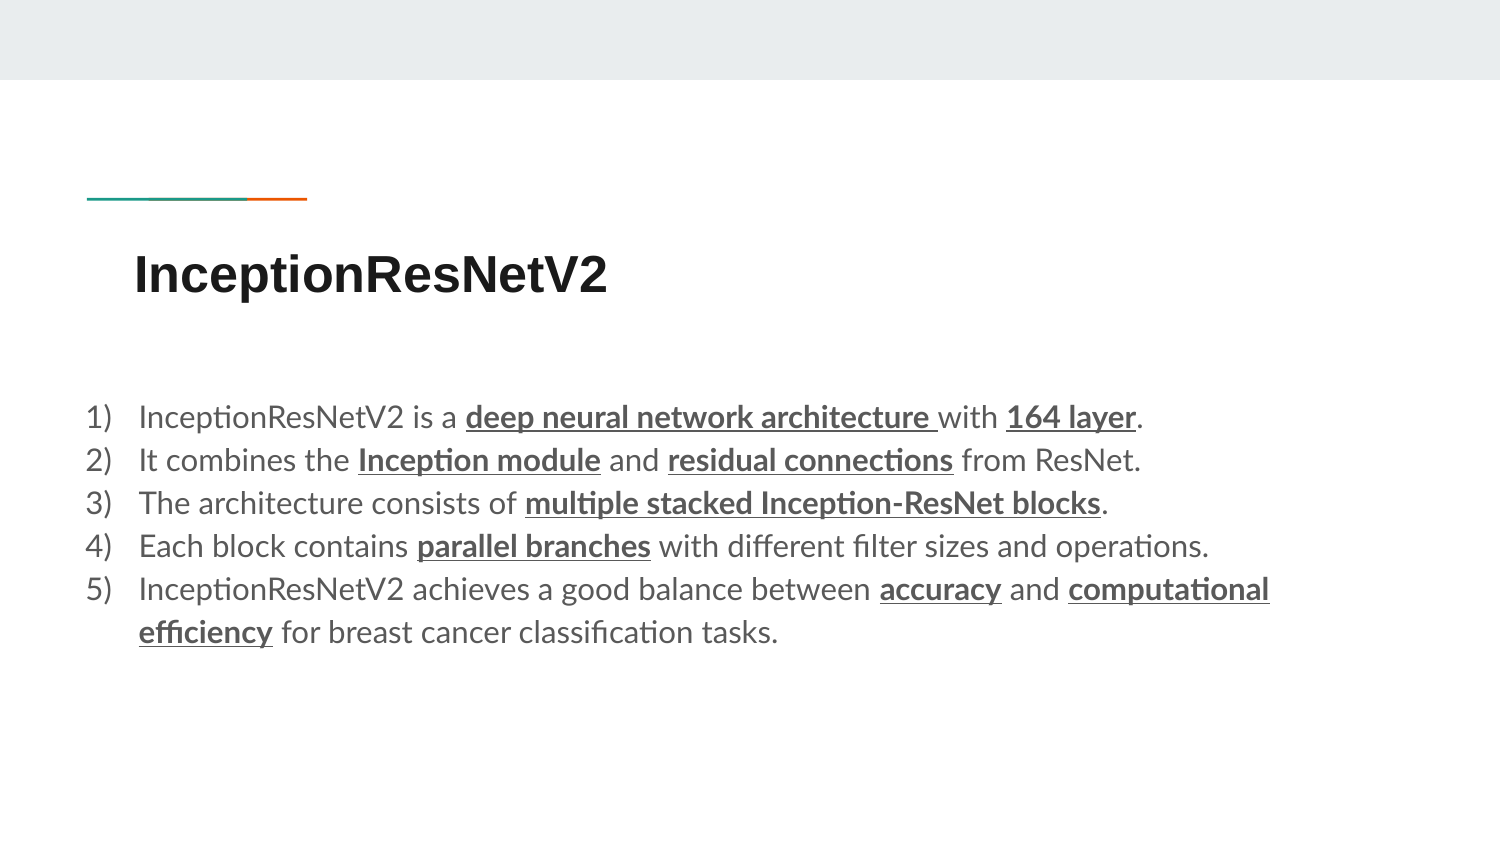

# InceptionResNetV2

InceptionResNetV2 is a deep neural network architecture with 164 layer.
It combines the Inception module and residual connections from ResNet.
The architecture consists of multiple stacked Inception-ResNet blocks.
Each block contains parallel branches with different filter sizes and operations.
InceptionResNetV2 achieves a good balance between accuracy and computational efficiency for breast cancer classification tasks.